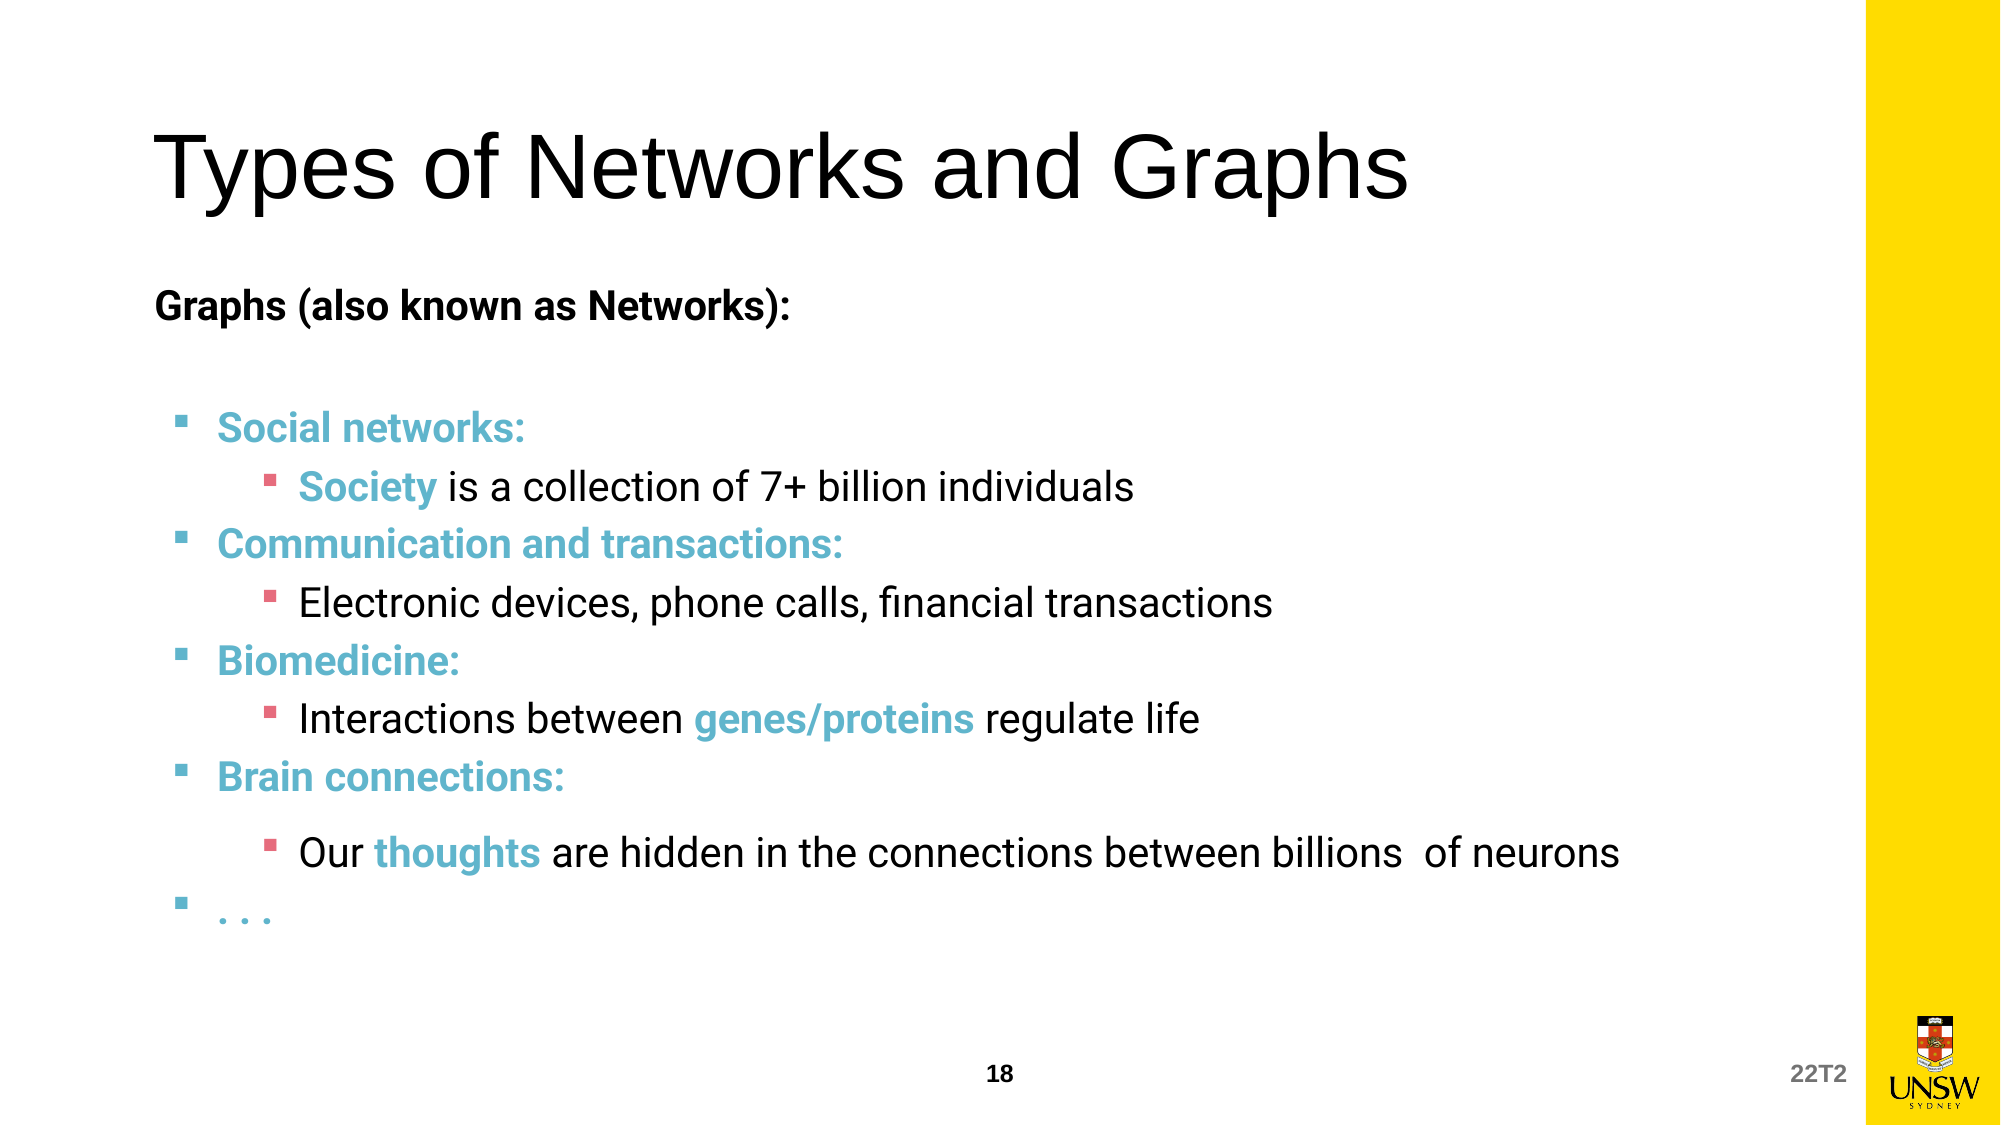

# Types of Networks and Graphs
Graphs (also known as Networks):

Social networks:
Society is a collection of 7+ billion individuals
Communication and transactions:
Electronic devices, phone calls, financial transactions
Biomedicine:
Interactions between genes/proteins regulate life
Brain connections:
Our thoughts are hidden in the connections between billions  of neurons
. . .

18
22T2